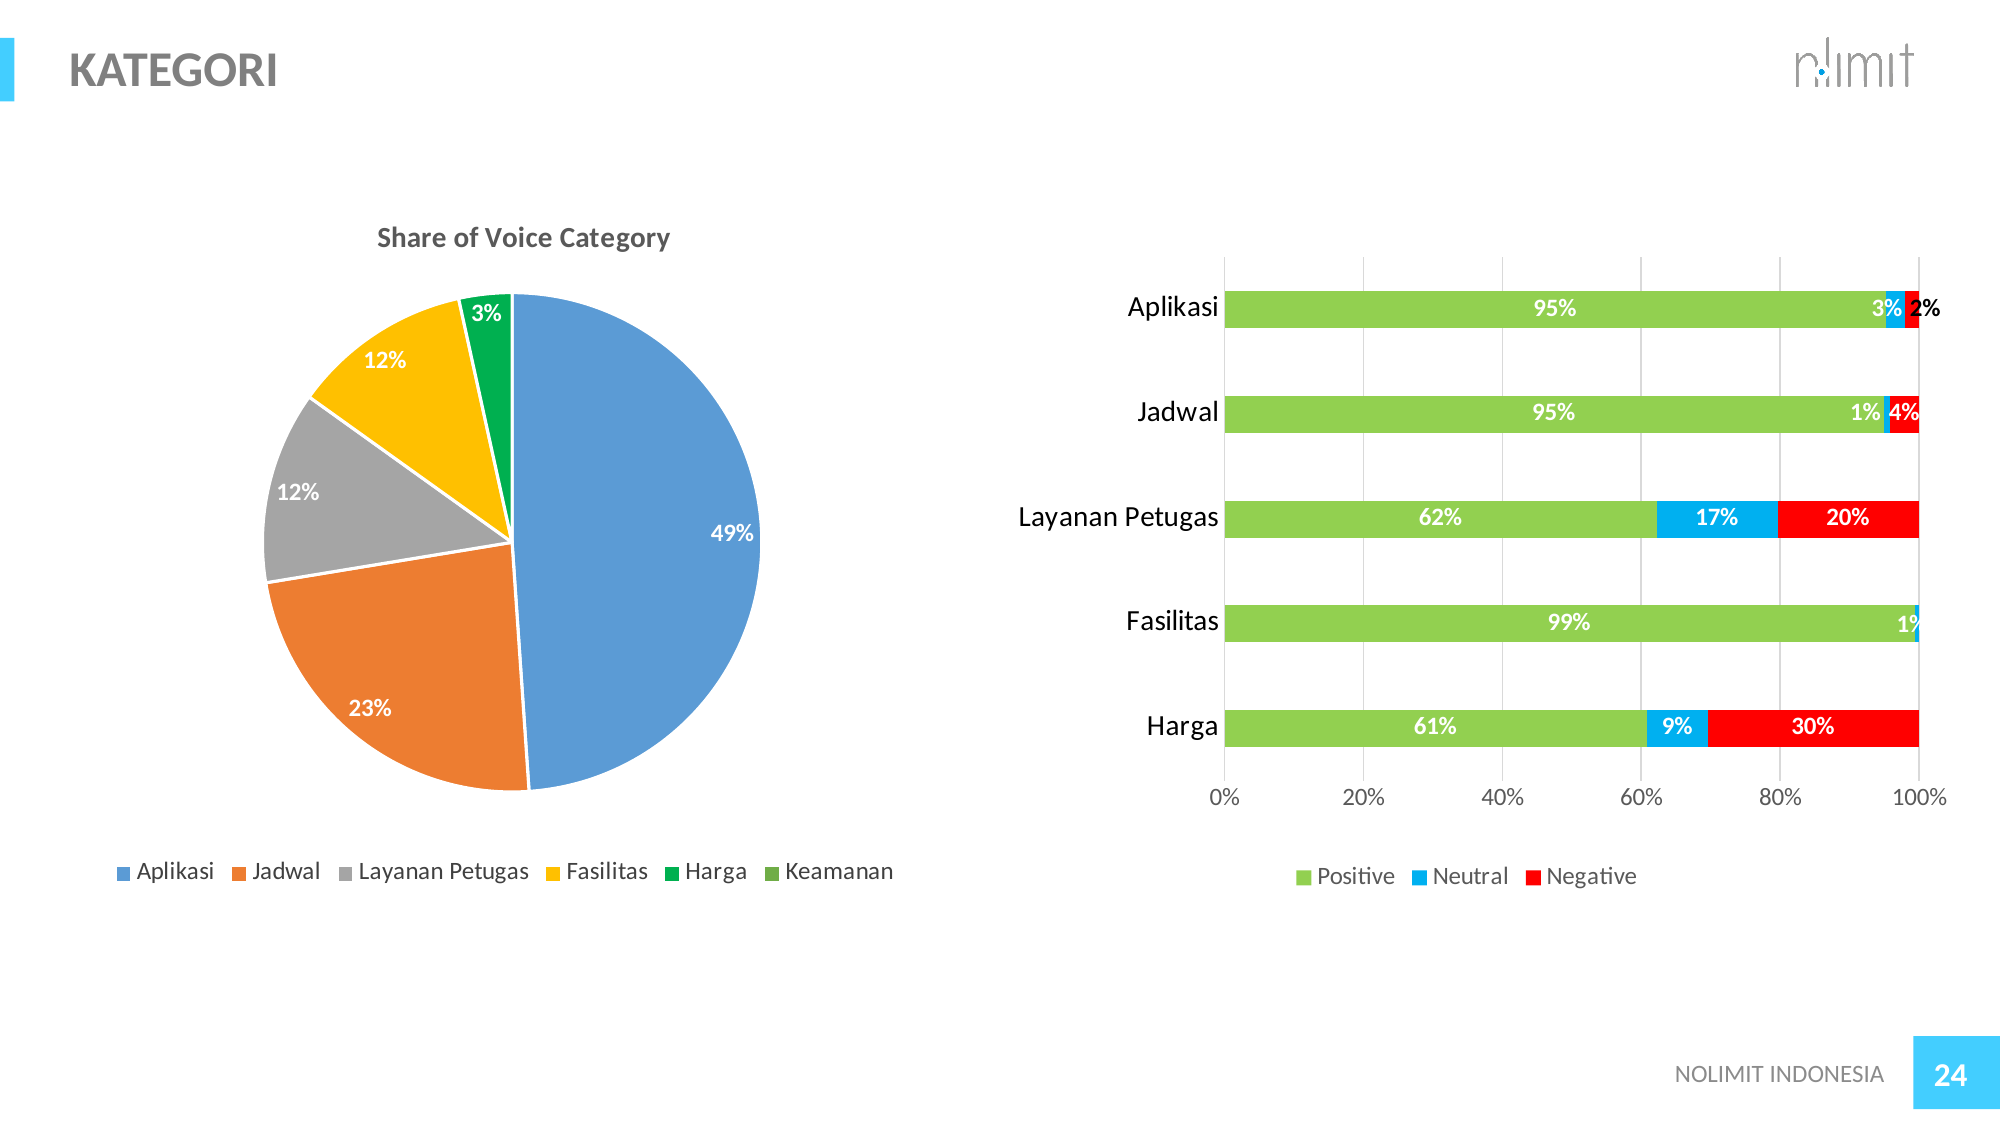

# KATEGORI

### Chart

| Category | Positive | Neutral | Negative |
|---|---|---|---|
| Harga | 0.6086956521739131 | 0.08695652173913043 | 0.30434782608695654 |
| Fasilitas | 0.9935897435897436 | 0.00641025641025641 | 0.0 |
| Layanan Petugas | 0.6227544910179641 | 0.17365269461077845 | 0.20359281437125748 |
| Jadwal | 0.9490445859872612 | 0.009554140127388535 | 0.041401273885350316 |
| Aplikasi | 0.9525993883792049 | 0.027522935779816515 | 0.019877675840978593 |

### Chart: Share of Voice Category

| Category | Sales |
|---|---|
| Aplikasi | 654.0 |
| Jadwal | 314.0 |
| Layanan Petugas | 167.0 |
| Fasilitas | 156.0 |
| Harga | 46.0 |
| Keamanan | 0.0 |
NOLIMIT INDONESIA
24